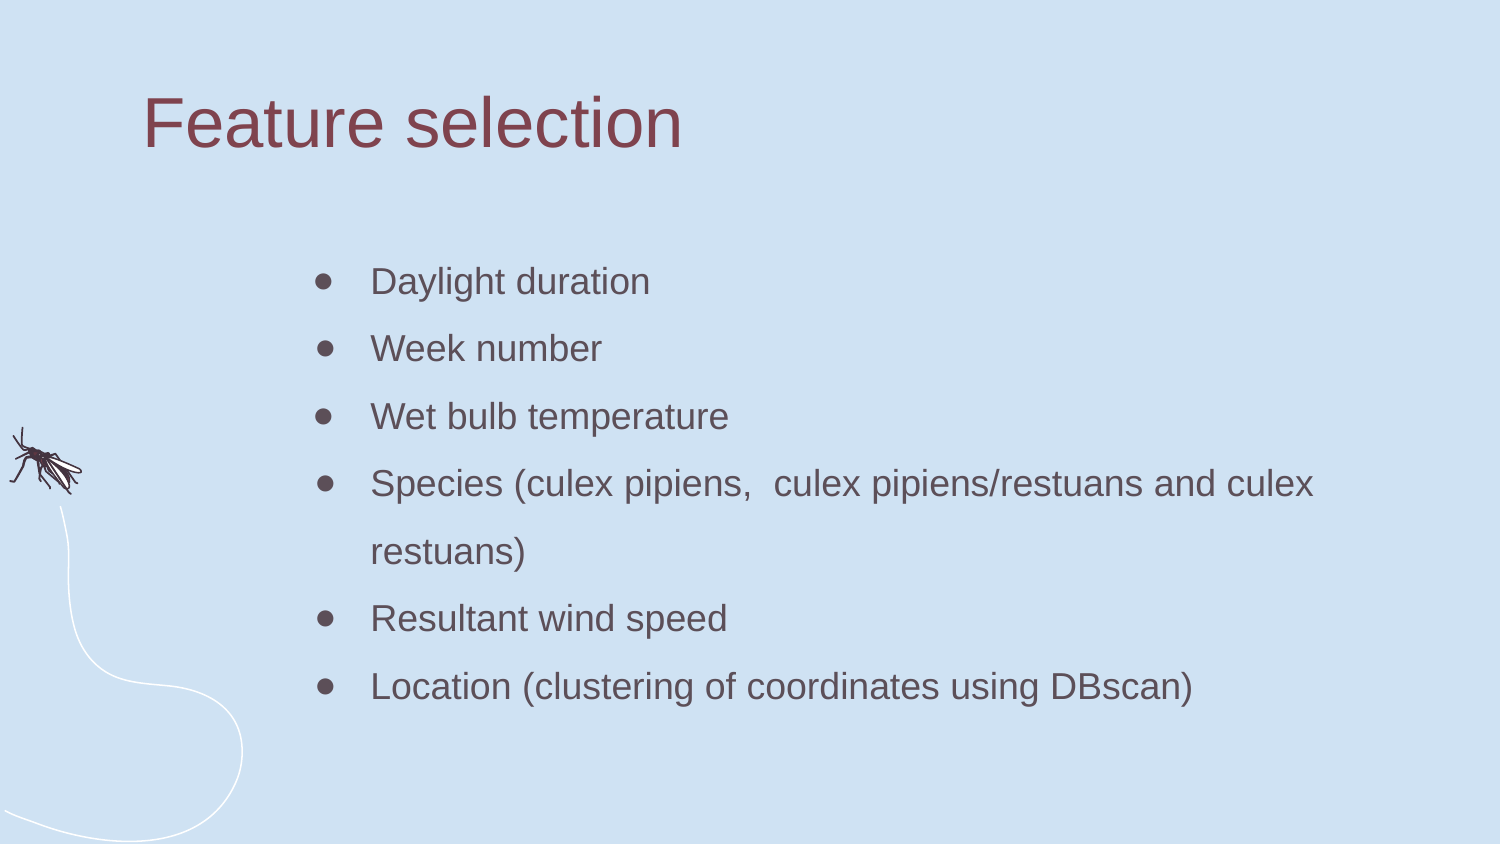

Feature selection
Daylight duration
Week number
Wet bulb temperature
Species (culex pipiens,  culex pipiens/restuans and culex restuans)
Resultant wind speed
Location (clustering of coordinates using DBscan)